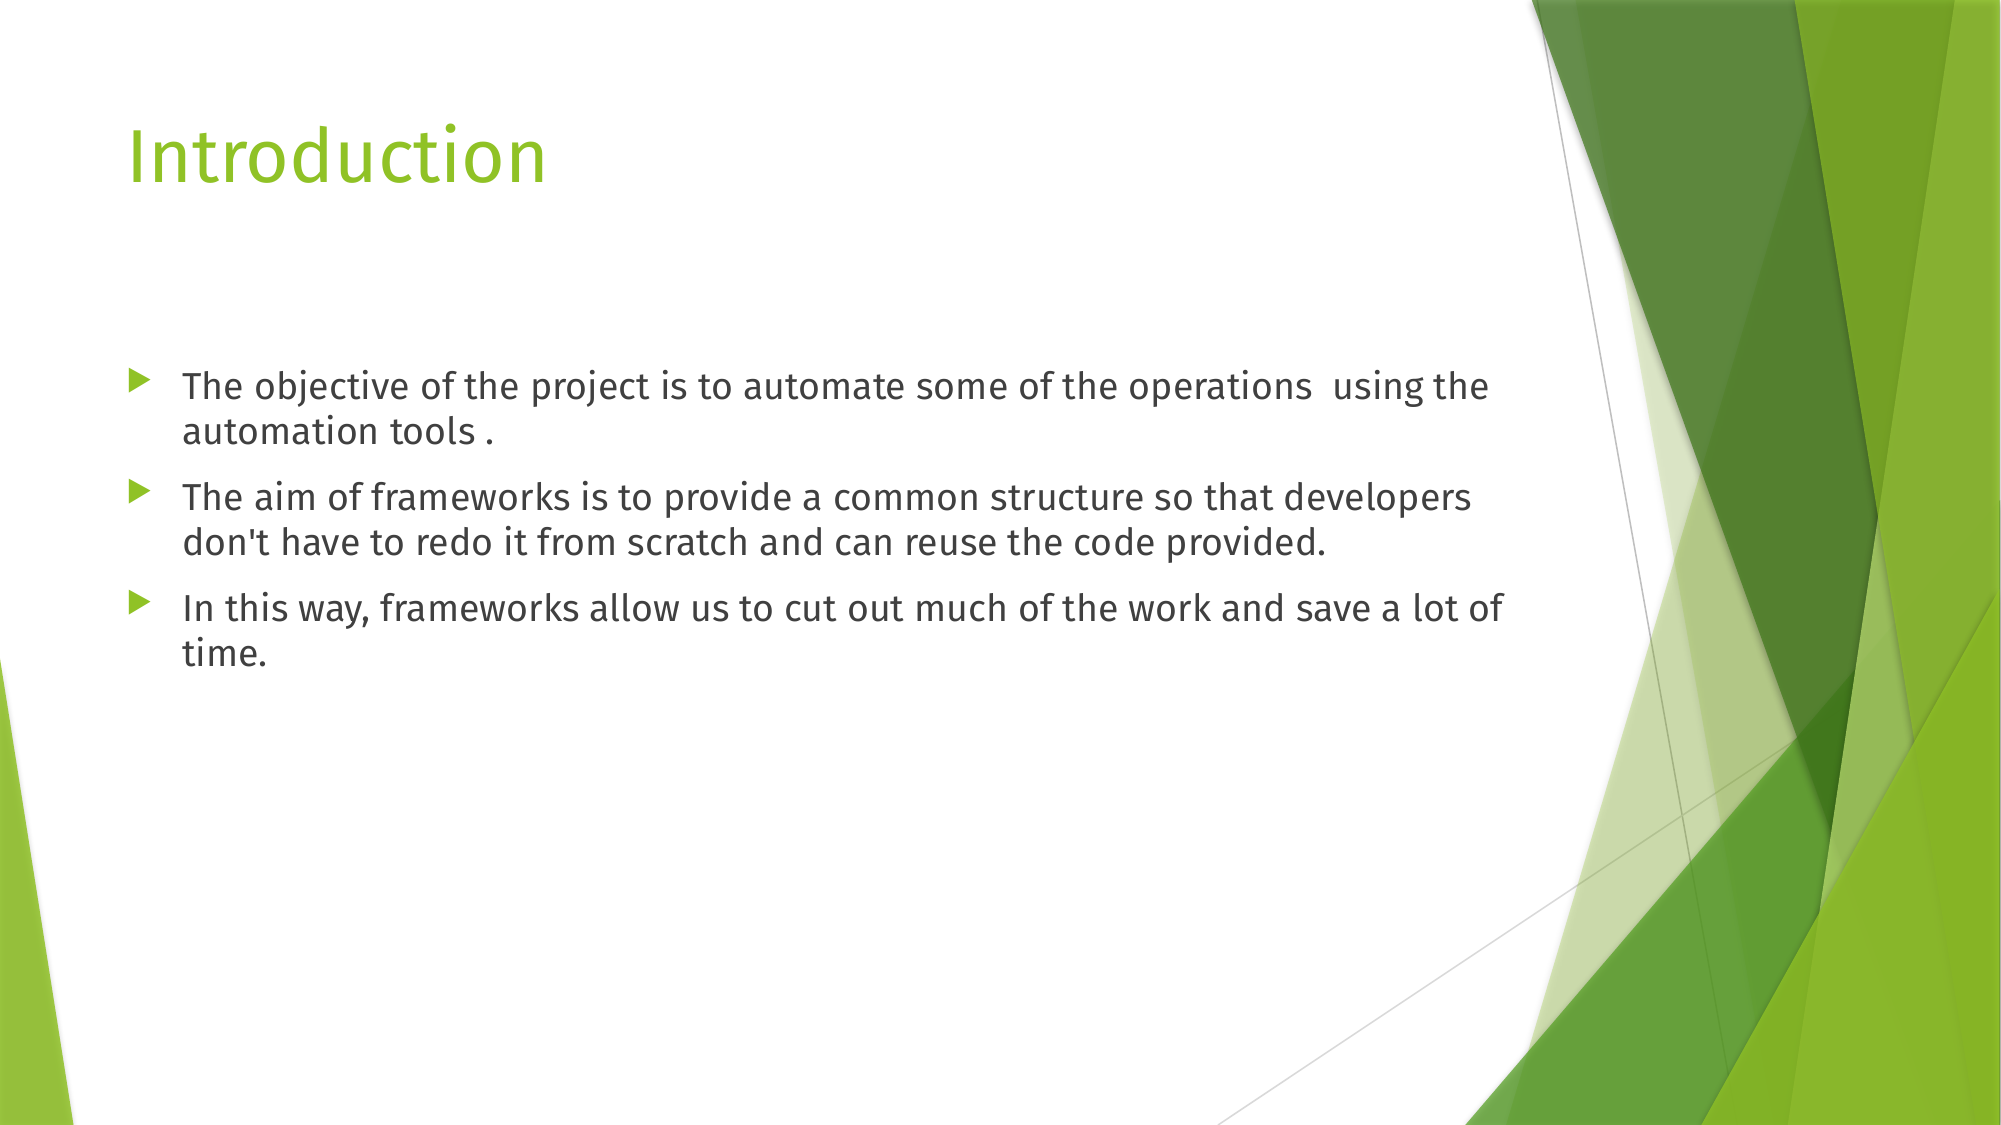

# Introduction
The objective of the project is to automate some of the operations  using the automation tools .
The aim of frameworks is to provide a common structure so that developers don't have to redo it from scratch and can reuse the code provided.
In this way, frameworks allow us to cut out much of the work and save a lot of time.